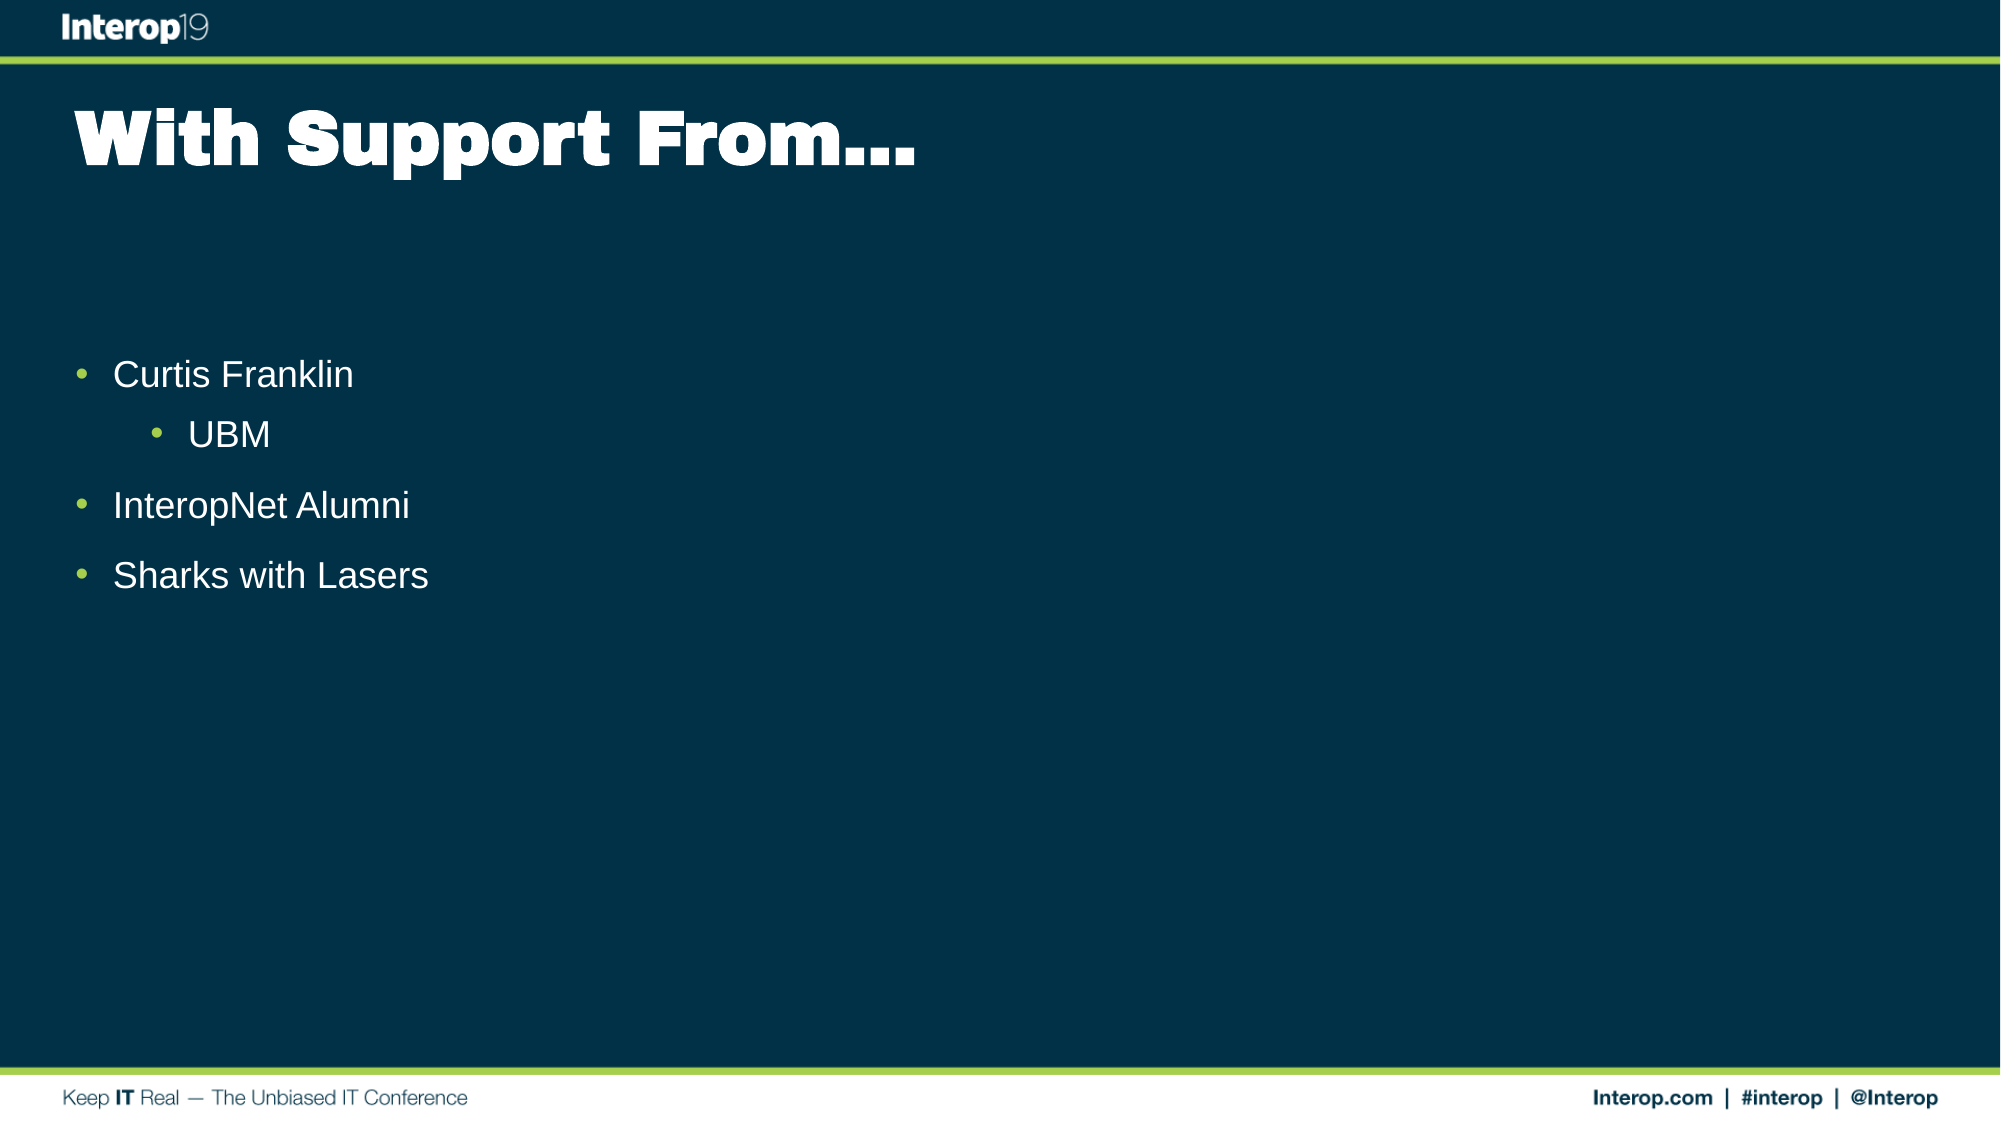

# With Support From…
Curtis Franklin
UBM
InteropNet Alumni
Sharks with Lasers